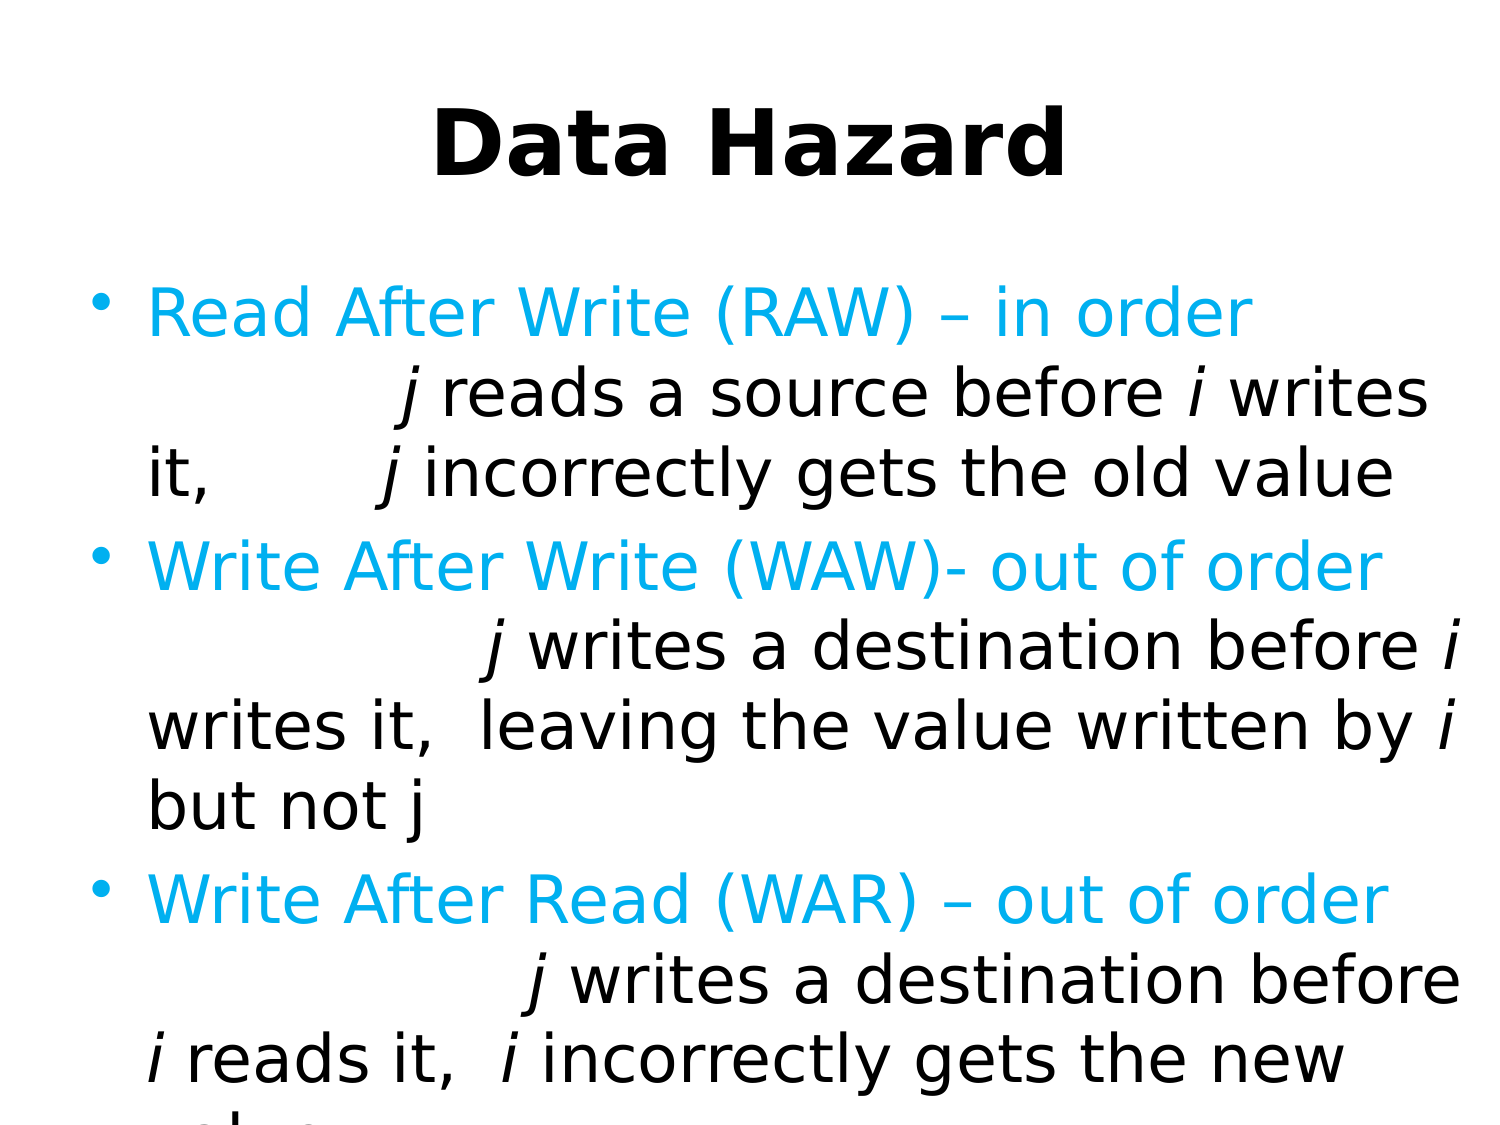

# Data Hazard
Read After Write (RAW) – in order                       j reads a source before i writes it,        j incorrectly gets the old value
Write After Write (WAW)- out of order                     j writes a destination before i writes it,  leaving the value written by i but not j
Write After Read (WAR) – out of order                       j writes a destination before i reads it,  i incorrectly gets the new value